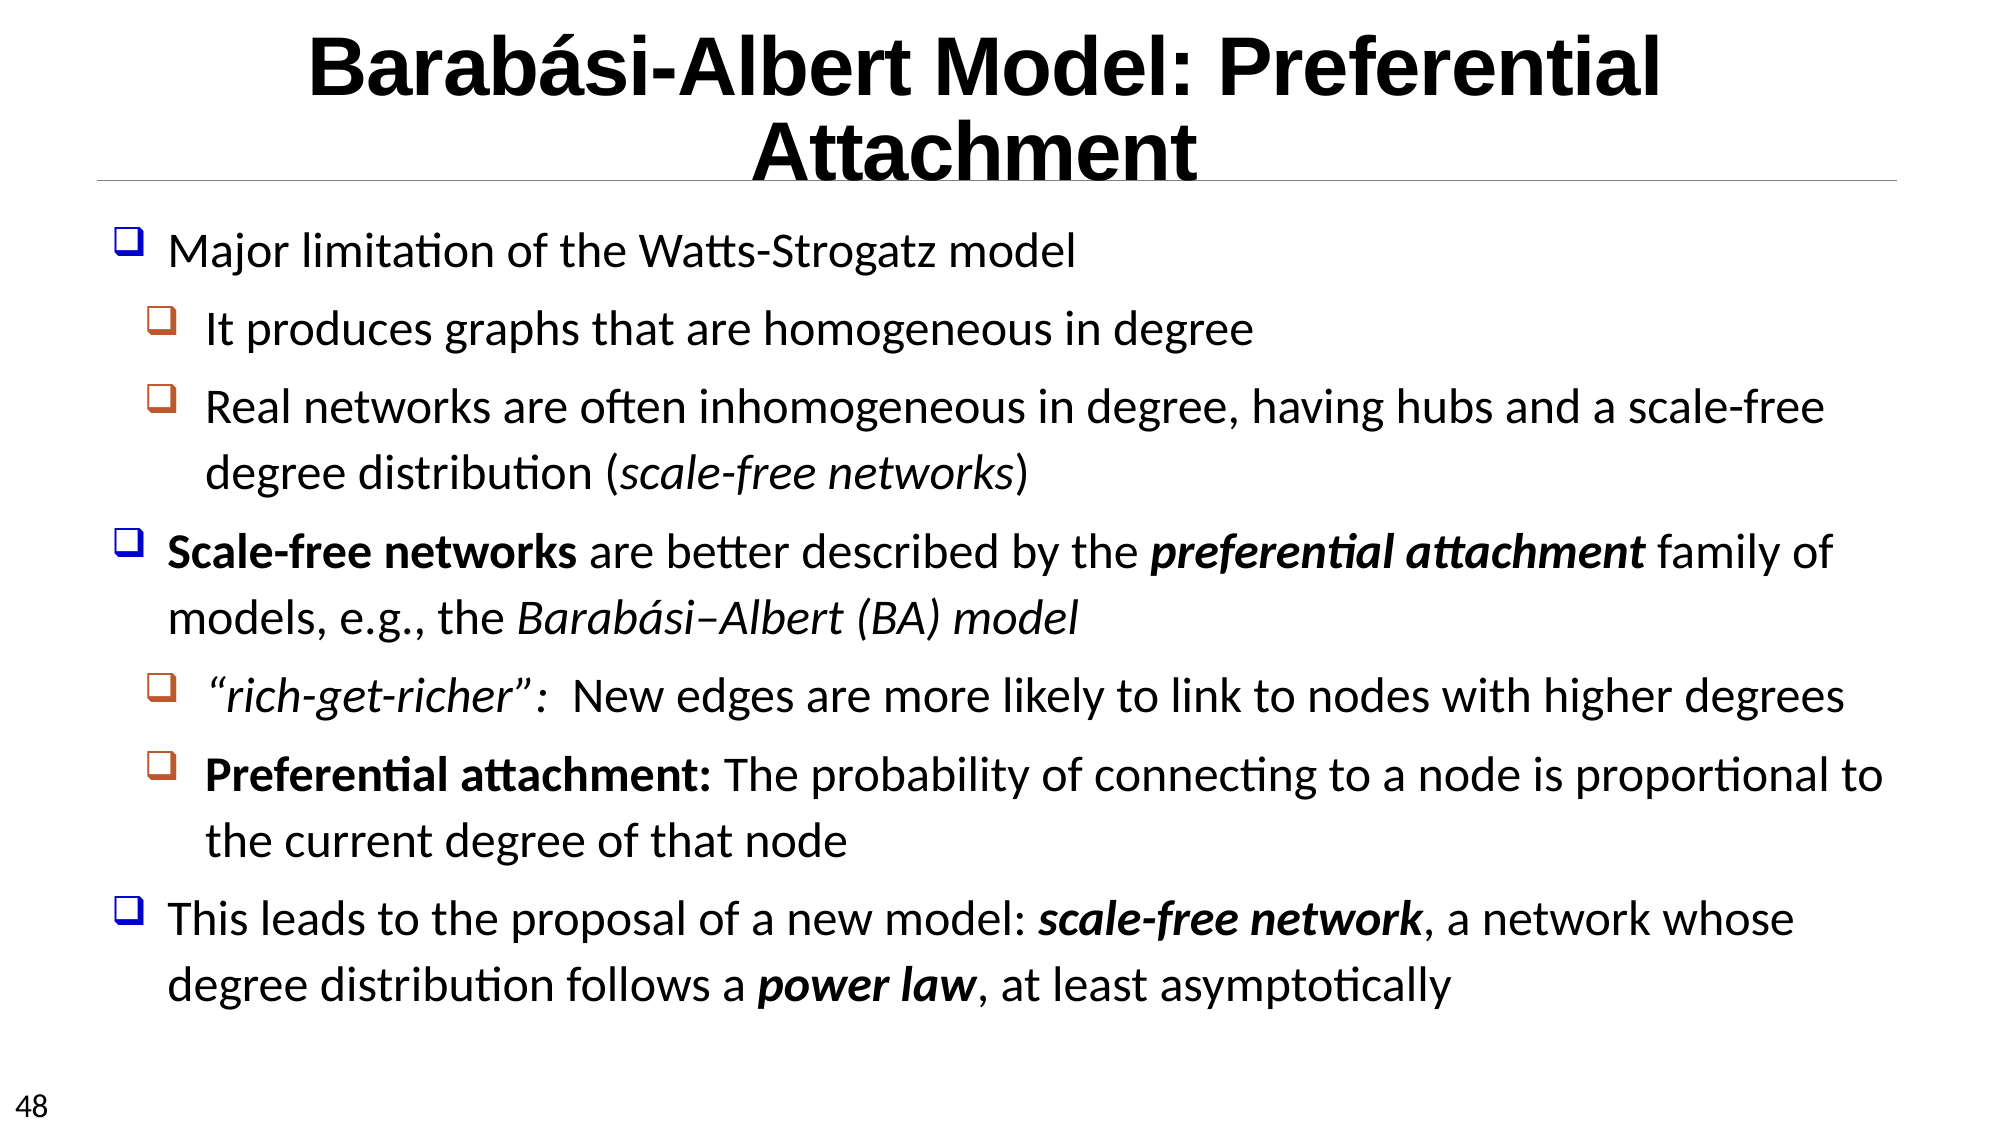

# Barabási-Albert Model: Preferential Attachment
Major limitation of the Watts-Strogatz model
It produces graphs that are homogeneous in degree
Real networks are often inhomogeneous in degree, having hubs and a scale-free degree distribution (scale-free networks)
Scale-free networks are better described by the preferential attachment family of models, e.g., the Barabási–Albert (BA) model
“rich-get-richer”:  New edges are more likely to link to nodes with higher degrees
Preferential attachment: The probability of connecting to a node is proportional to the current degree of that node
This leads to the proposal of a new model: scale-free network, a network whose degree distribution follows a power law, at least asymptotically